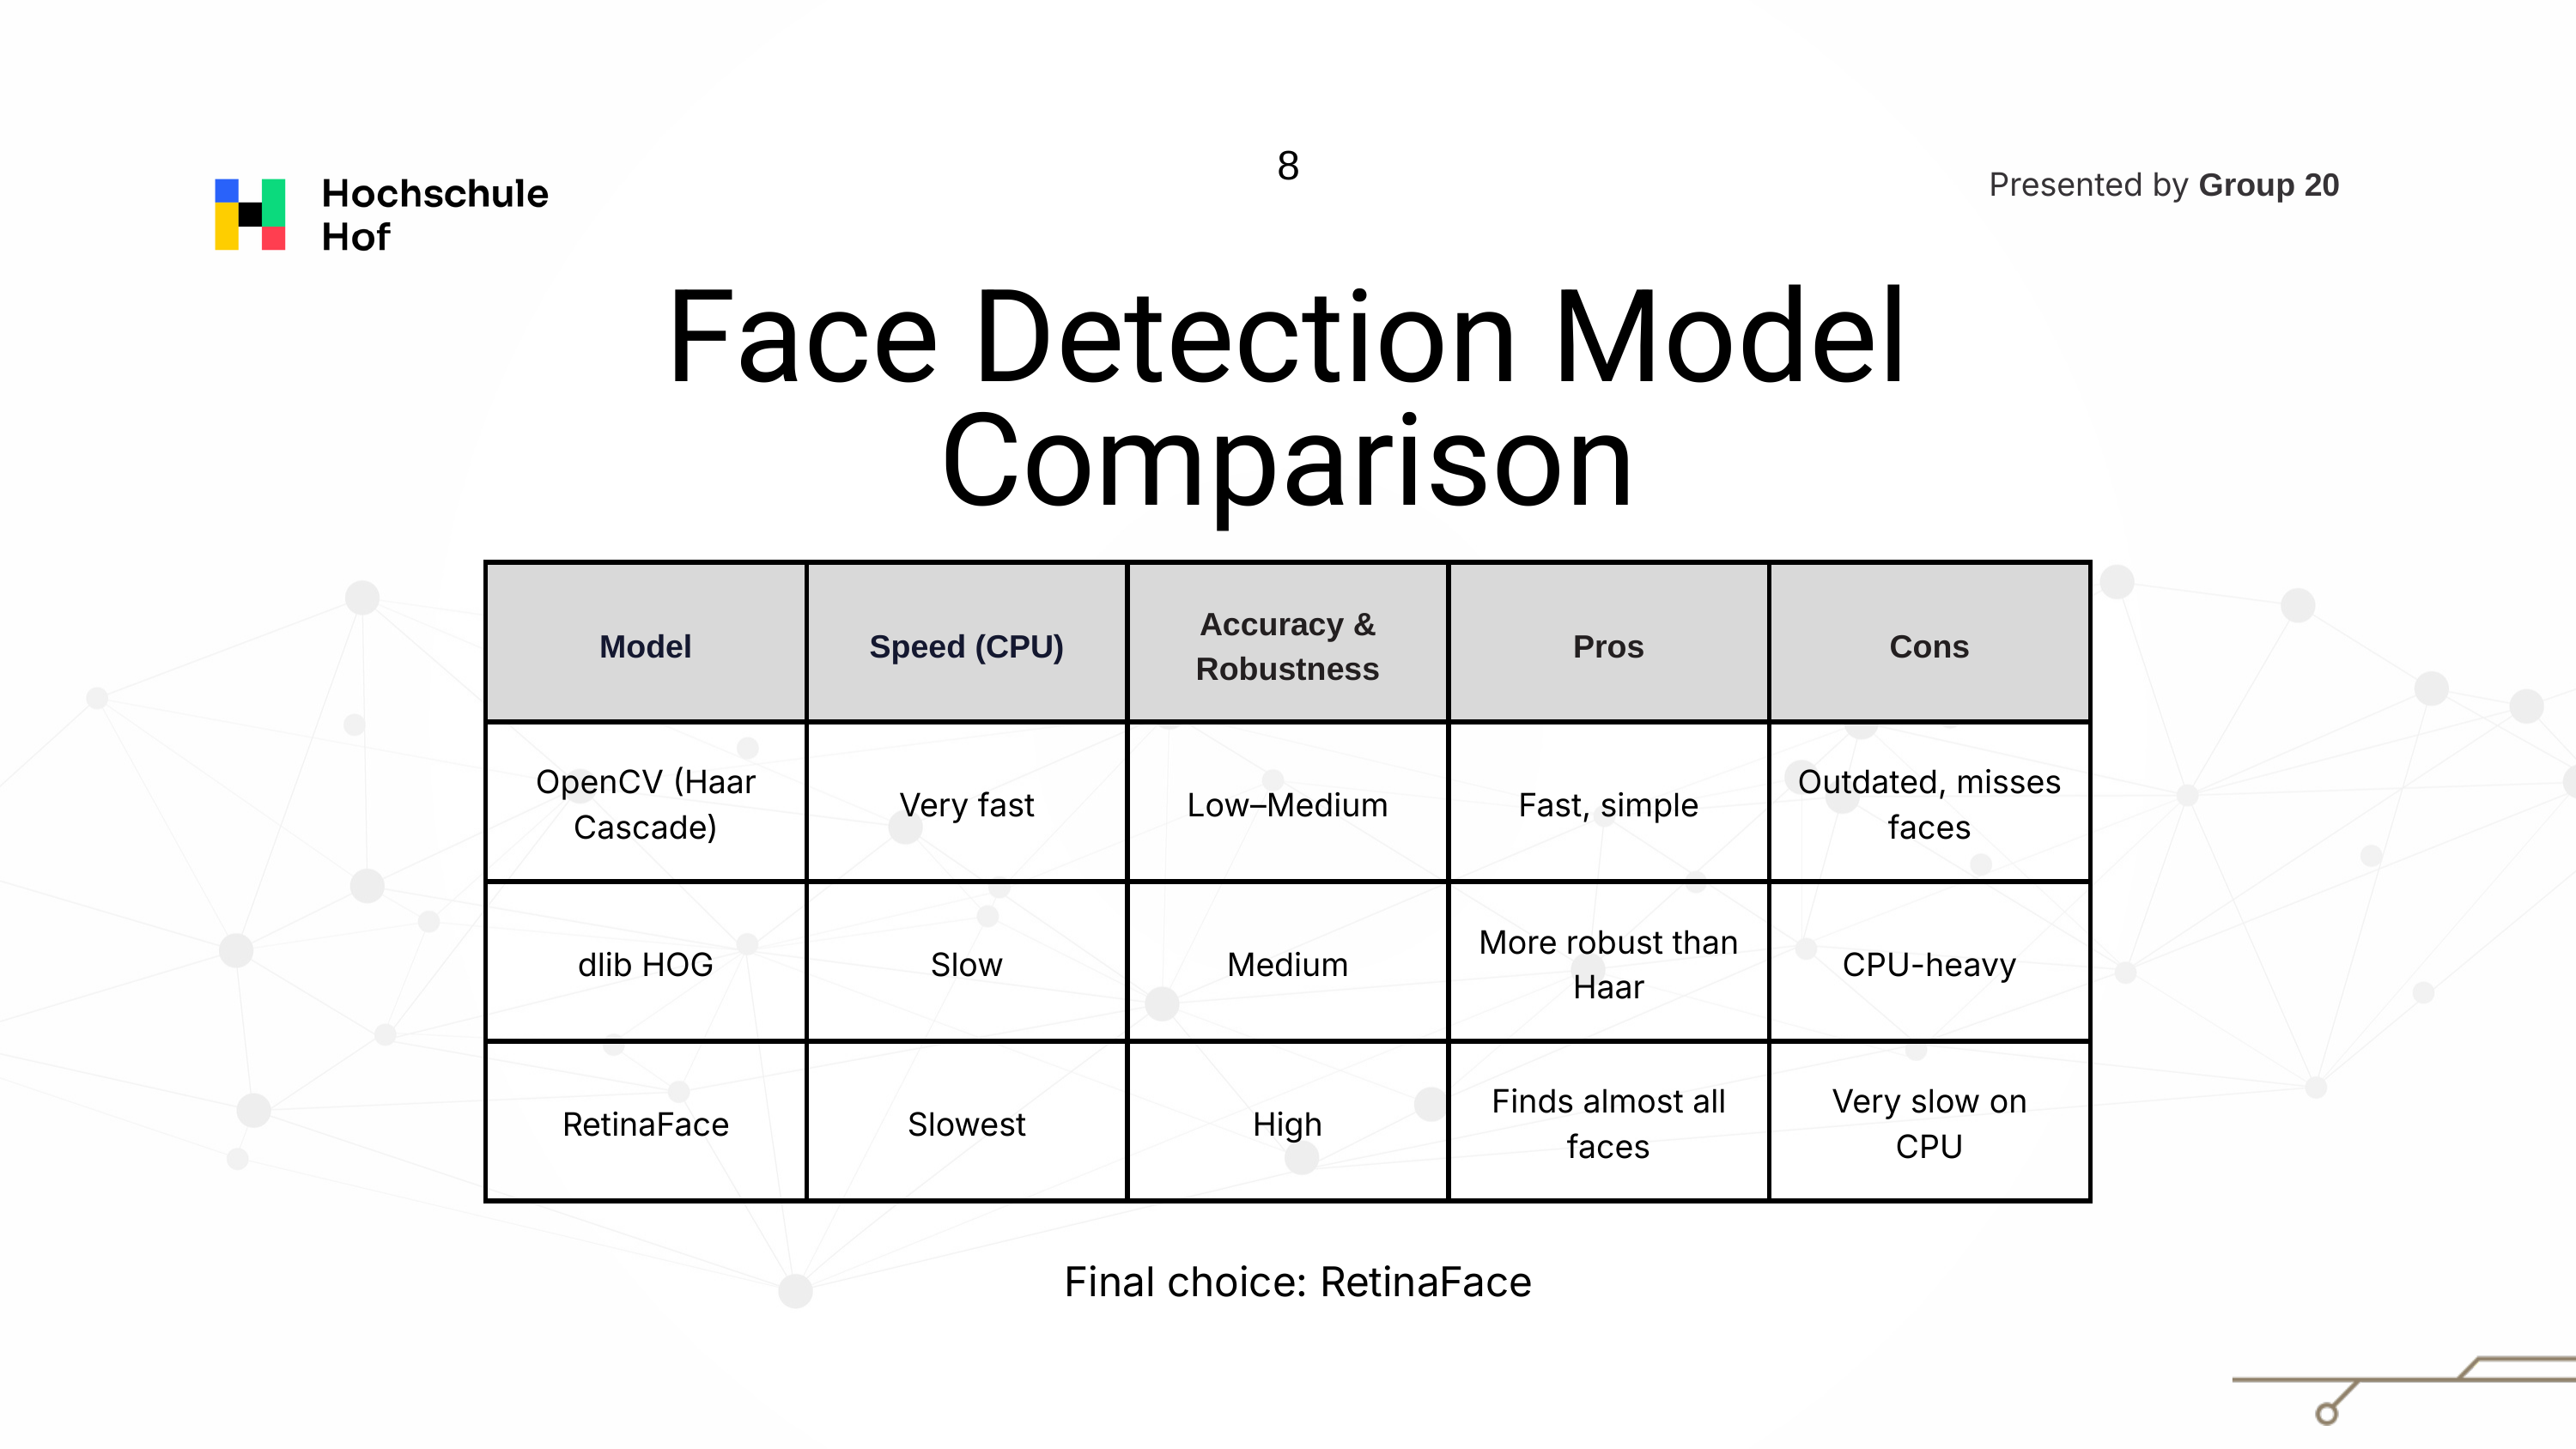

8
Presented by Group 20
Face Detection Model Comparison
| Model | Speed (CPU) | Accuracy & Robustness | Pros | Cons |
| --- | --- | --- | --- | --- |
| OpenCV (Haar Cascade) | Very fast | Low–Medium | Fast, simple | Outdated, misses faces |
| dlib HOG | Slow | Medium | More robust than Haar | CPU-heavy |
| RetinaFace | Slowest | High | Finds almost all faces | Very slow on CPU |
Final choice: RetinaFace